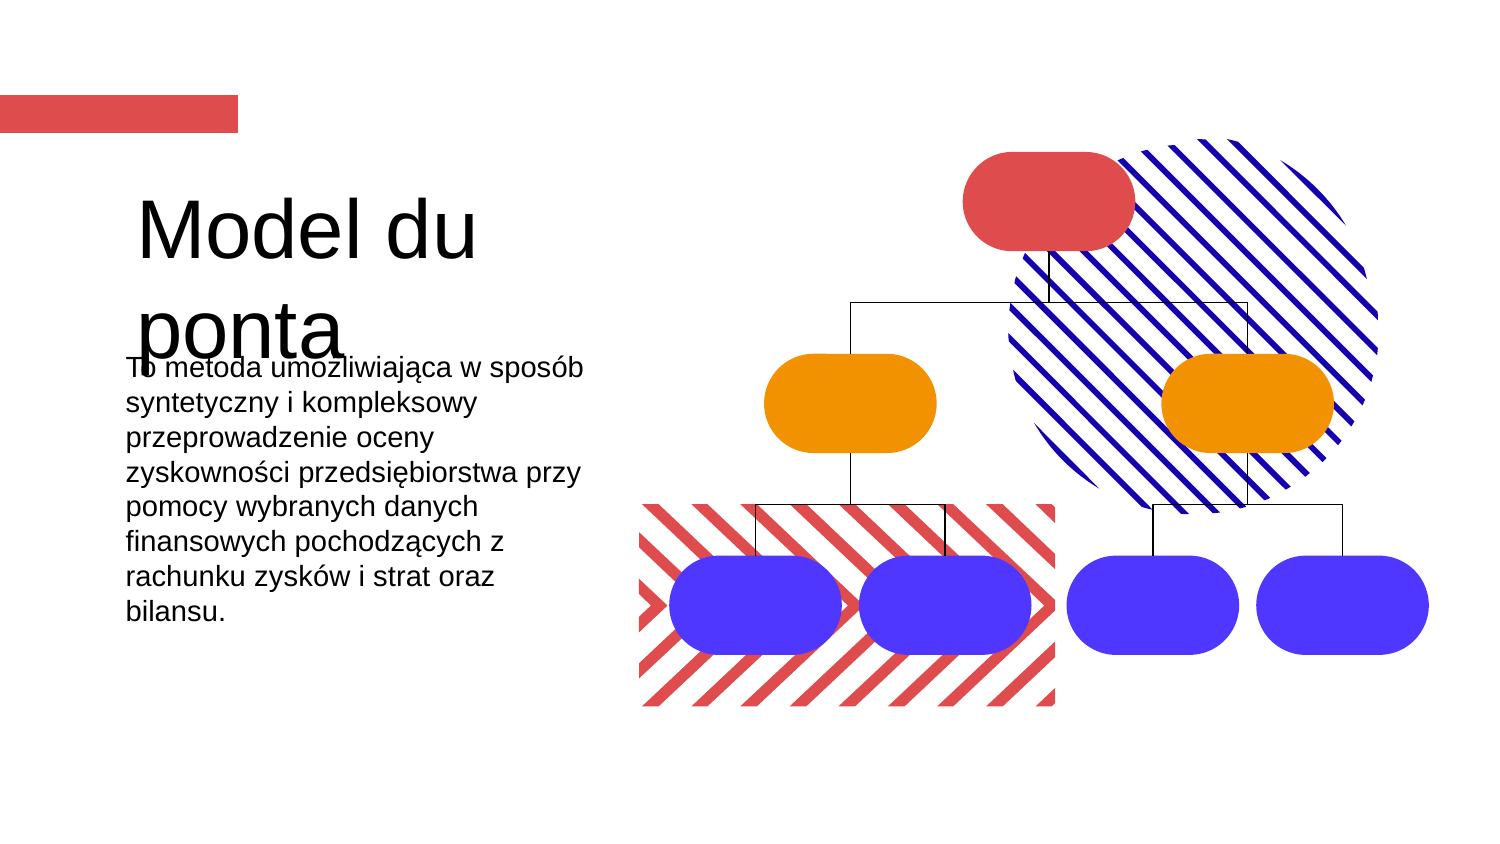

# Model du ponta
To metoda umożliwiająca w sposób syntetyczny i kompleksowy przeprowadzenie oceny zyskowności przedsiębiorstwa przy pomocy wybranych danych finansowych pochodzących z rachunku zysków i strat oraz bilansu.